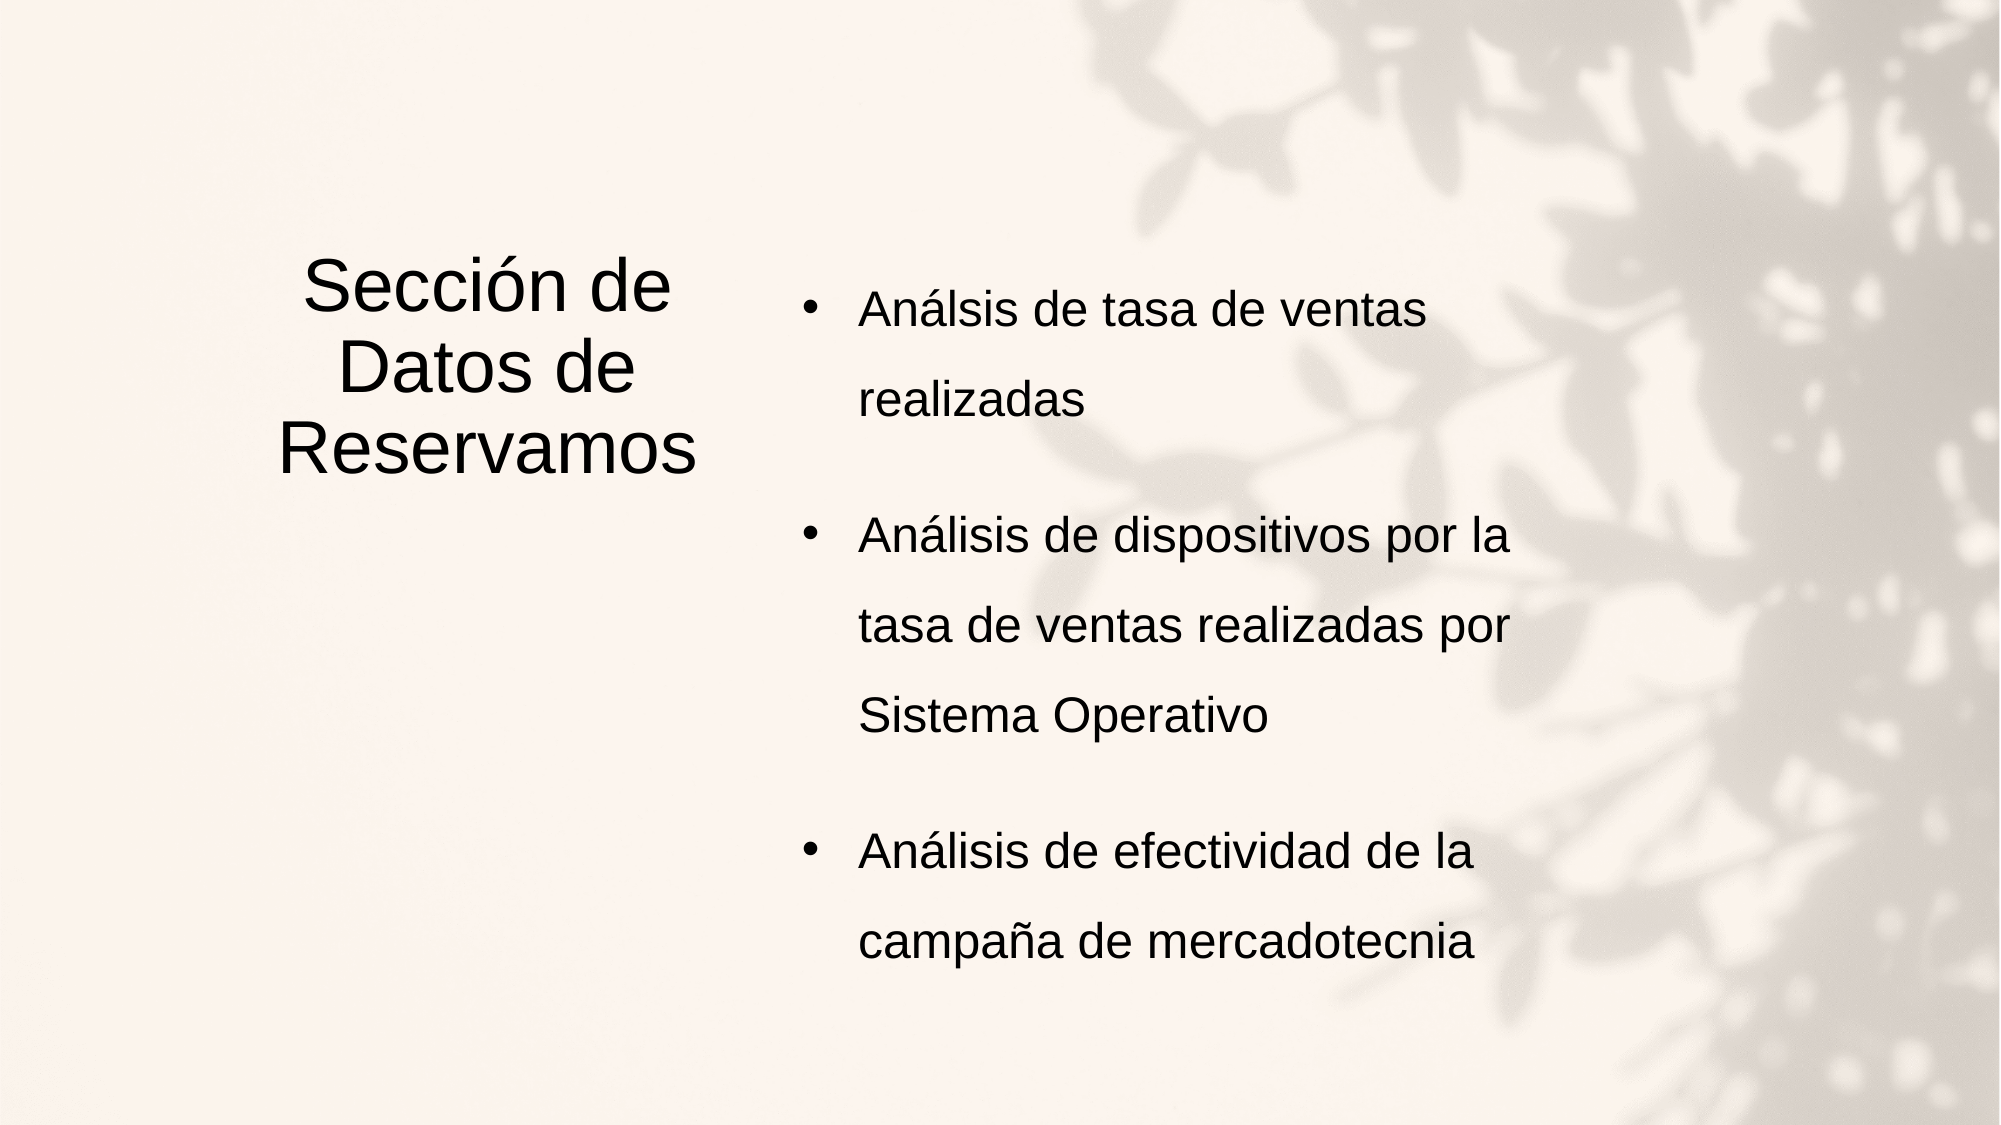

Análsis de tasa de ventas realizadas
Análisis de dispositivos por la tasa de ventas realizadas por Sistema Operativo
Análisis de efectividad de la campaña de mercadotecnia
# Sección de Datos de Reservamos